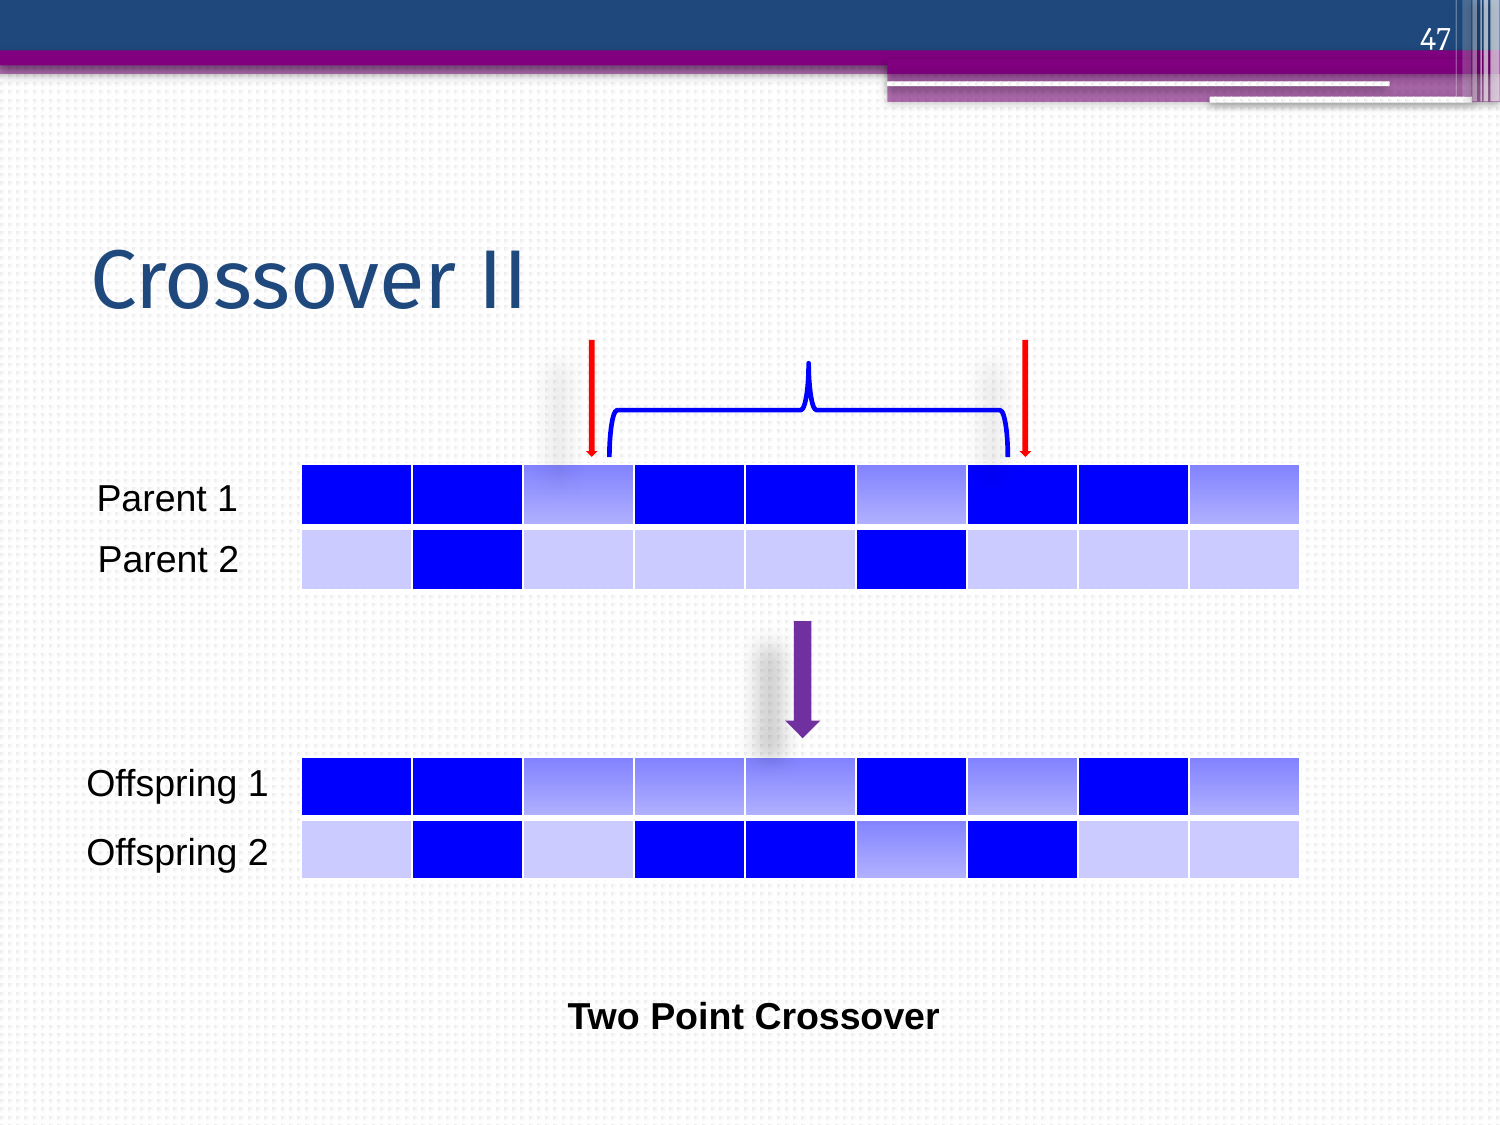

47
# Crossover II

|  |  |  |  |  |  |  |  |  |
| --- | --- | --- | --- | --- | --- | --- | --- | --- |
|  |  |  |  |  |  |  |  |  |
Parent 1
Parent 2

Offspring 1
|  |  |  |  |  |  |  |  |  |
| --- | --- | --- | --- | --- | --- | --- | --- | --- |
|  |  |  |  |  |  |  |  |  |
Offspring 2
Two Point Crossover